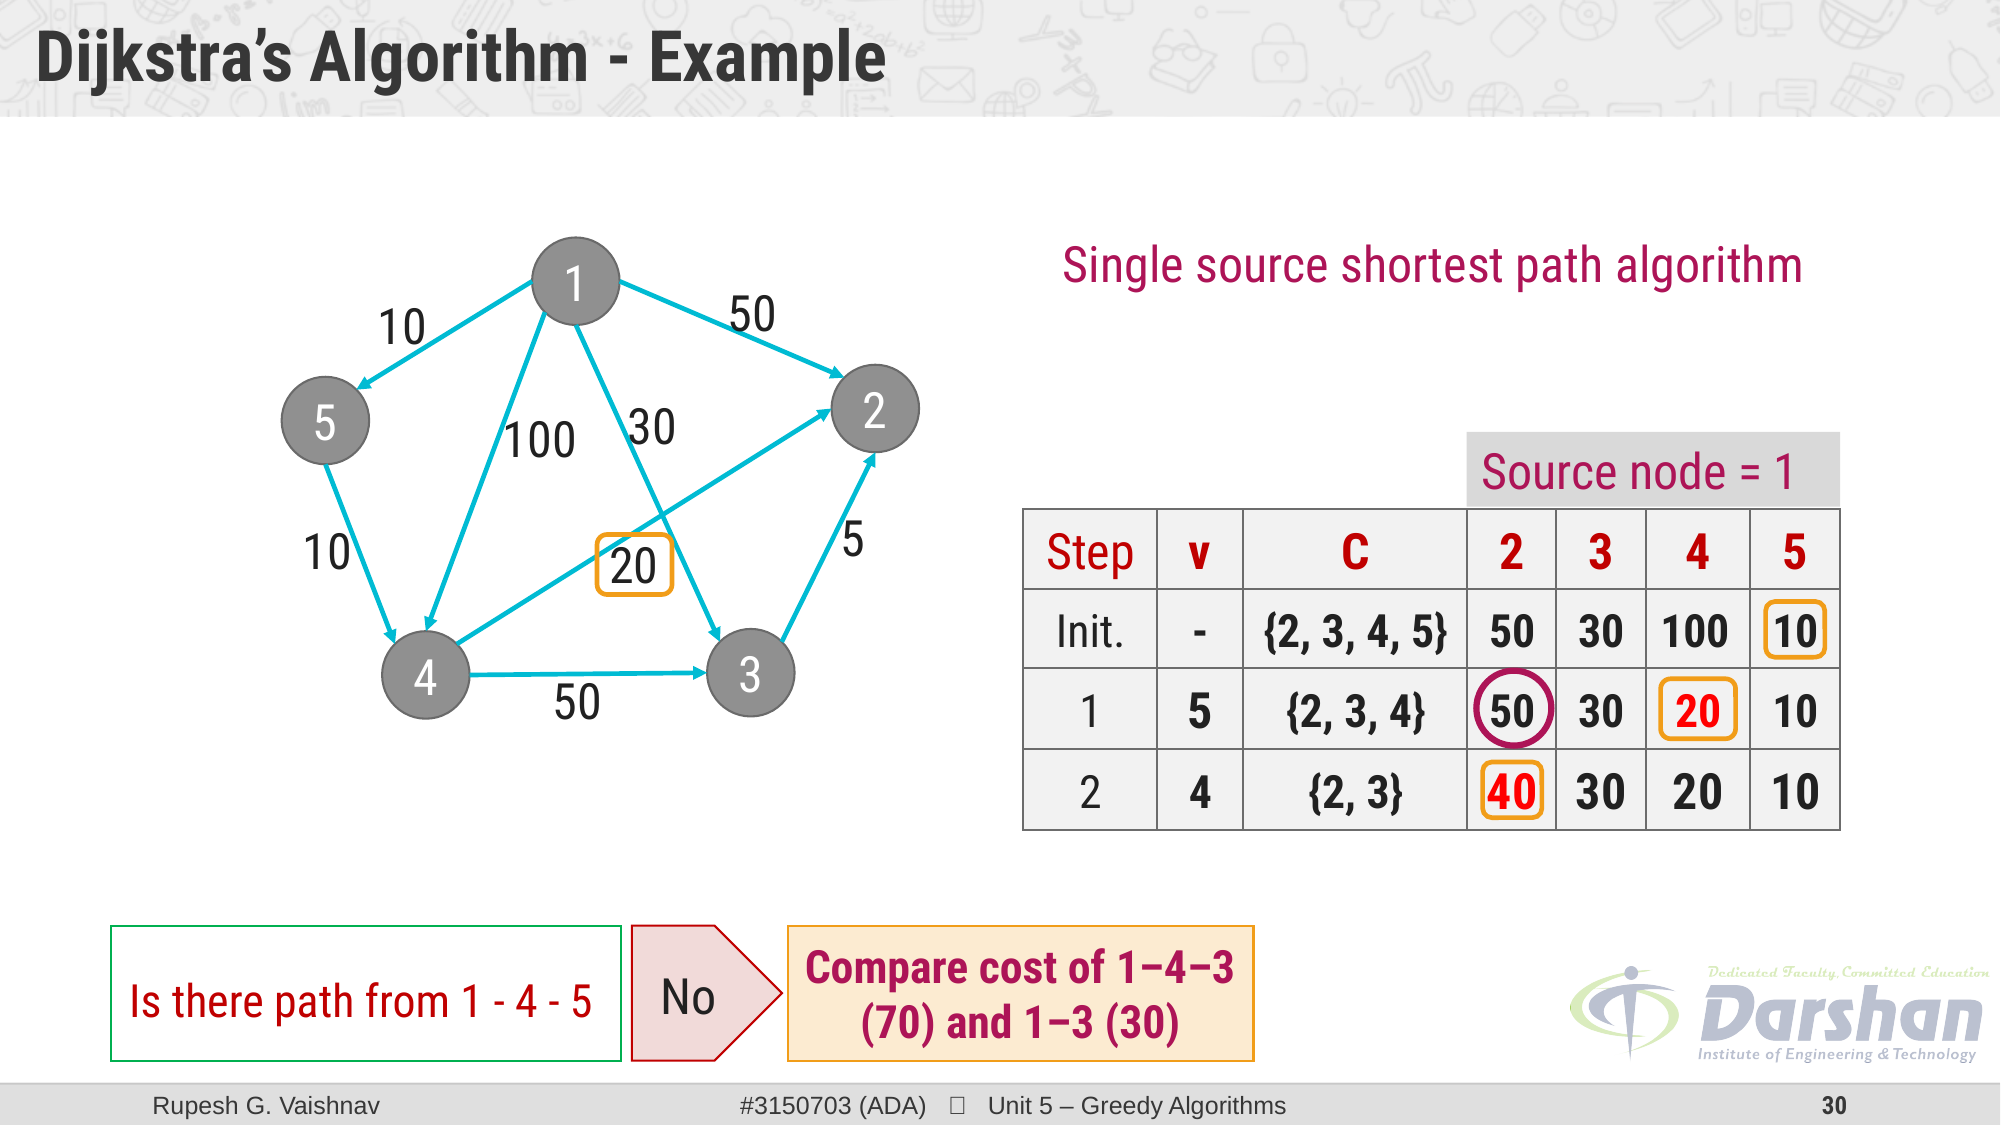

# Dijkstra’s Algorithm - Example
Single source shortest path algorithm
1
50
10
2
5
30
100
Source node = 1
5
Step
v
C
2
3
4
5
10
20

Init.
-
{2, 3, 4, 5}
50
30
100
10

3
4
50
1
5
{2, 3, 4}
50
30
20
10

2
30
4
{2, 3}
40
20
10

Is there path from 1 - 4 - 2
Yes
Compare cost of 1–4–2 (40) and 1–2(50)
Compare cost of 1–4–3 (70) and 1–3 (30)
No
Is there path from 1 - 4 - 5
Is there path from 1 - 4 - 3